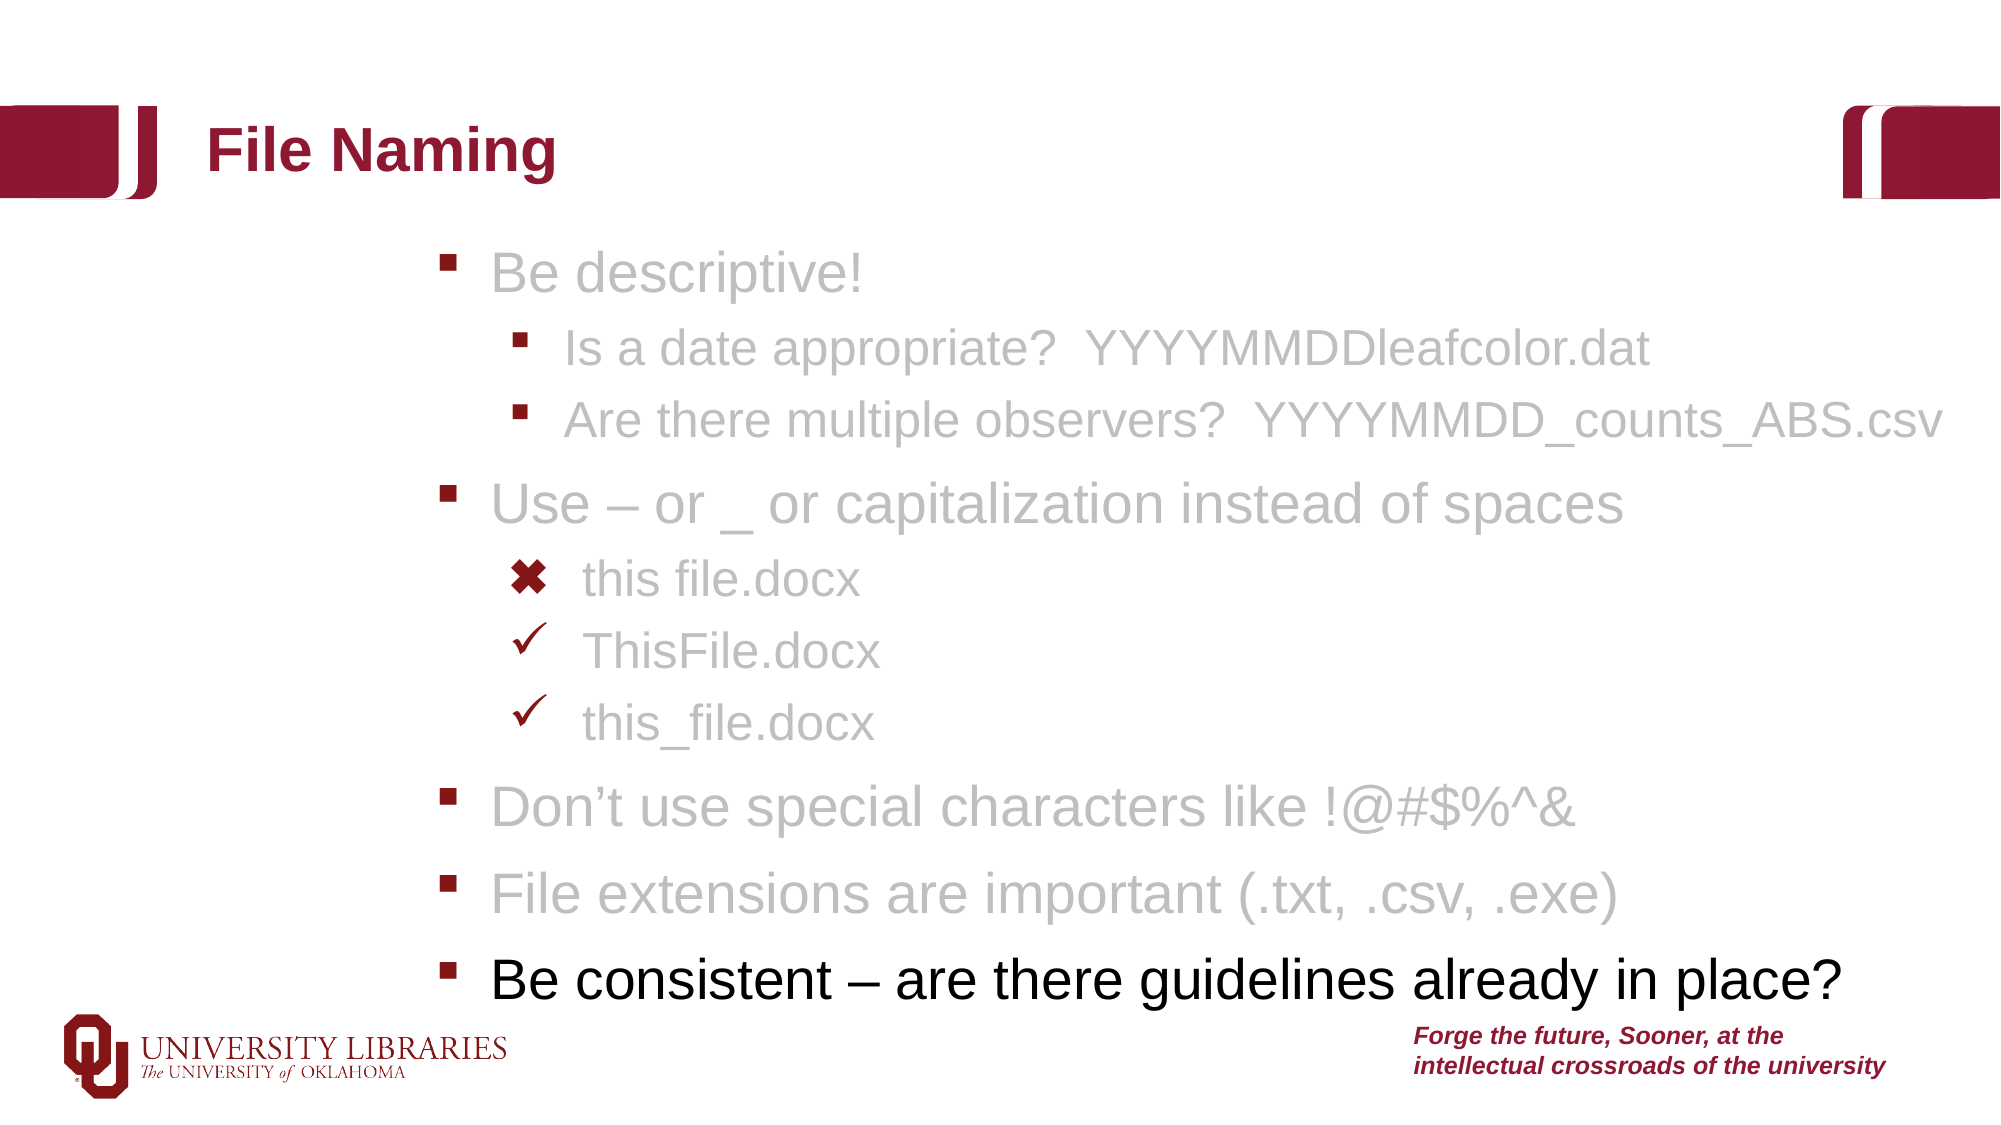

# File Naming
Be descriptive!
Is a date appropriate?  YYYYMMDDleafcolor.dat
Are there multiple observers?  YYYYMMDD_counts_ABS.csv
Use – or _ or capitalization instead of spaces
this file.docx
ThisFile.docx
this_file.docx
Don’t use special characters like !@#$%^&
File extensions are important (.txt, .csv, .exe)
Be consistent – are there guidelines already in place?